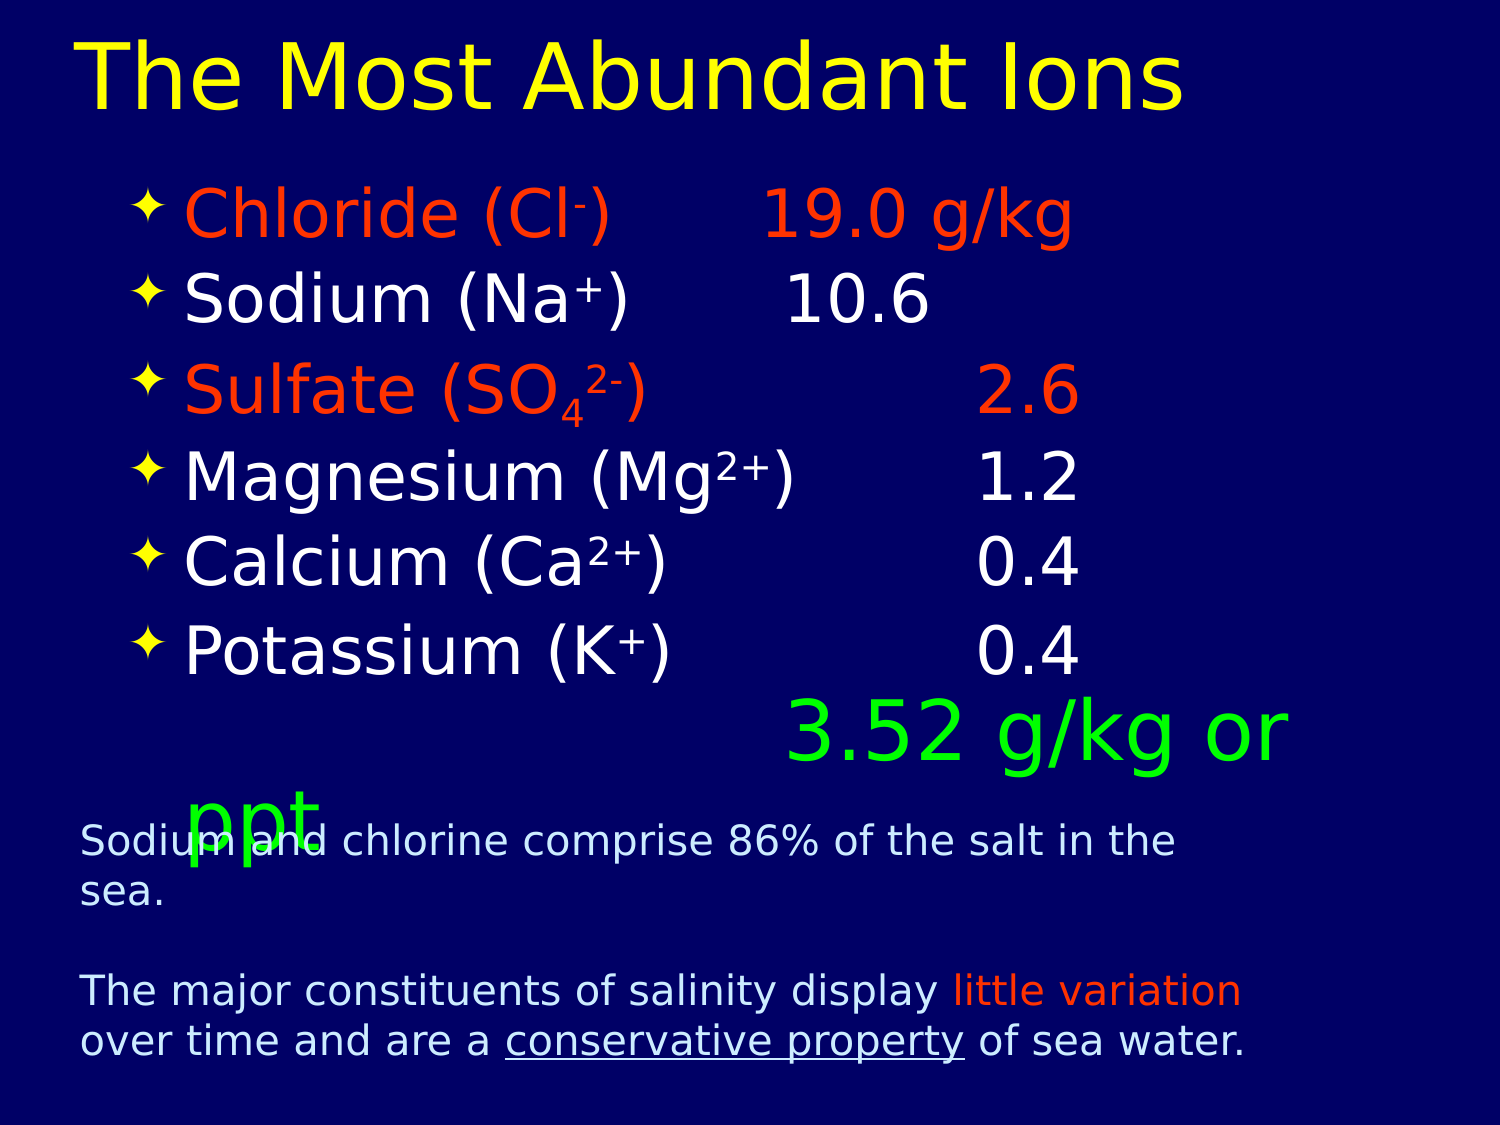

# The Most Abundant Ions
Chloride (Cl-)	      19.0 g/kg
Sodium (Na+)		10.6
Sulfate (SO42-)	  	  2.6
Magnesium (Mg2+)  	  1.2
Calcium (Ca2+)		  0.4
Potassium (K+)		  0.4    					3.52 g/kg or ppt

Sodium and chlorine comprise 86% of the salt in the sea.

The major constituents of salinity display little variation over time and are a conservative property of sea water.